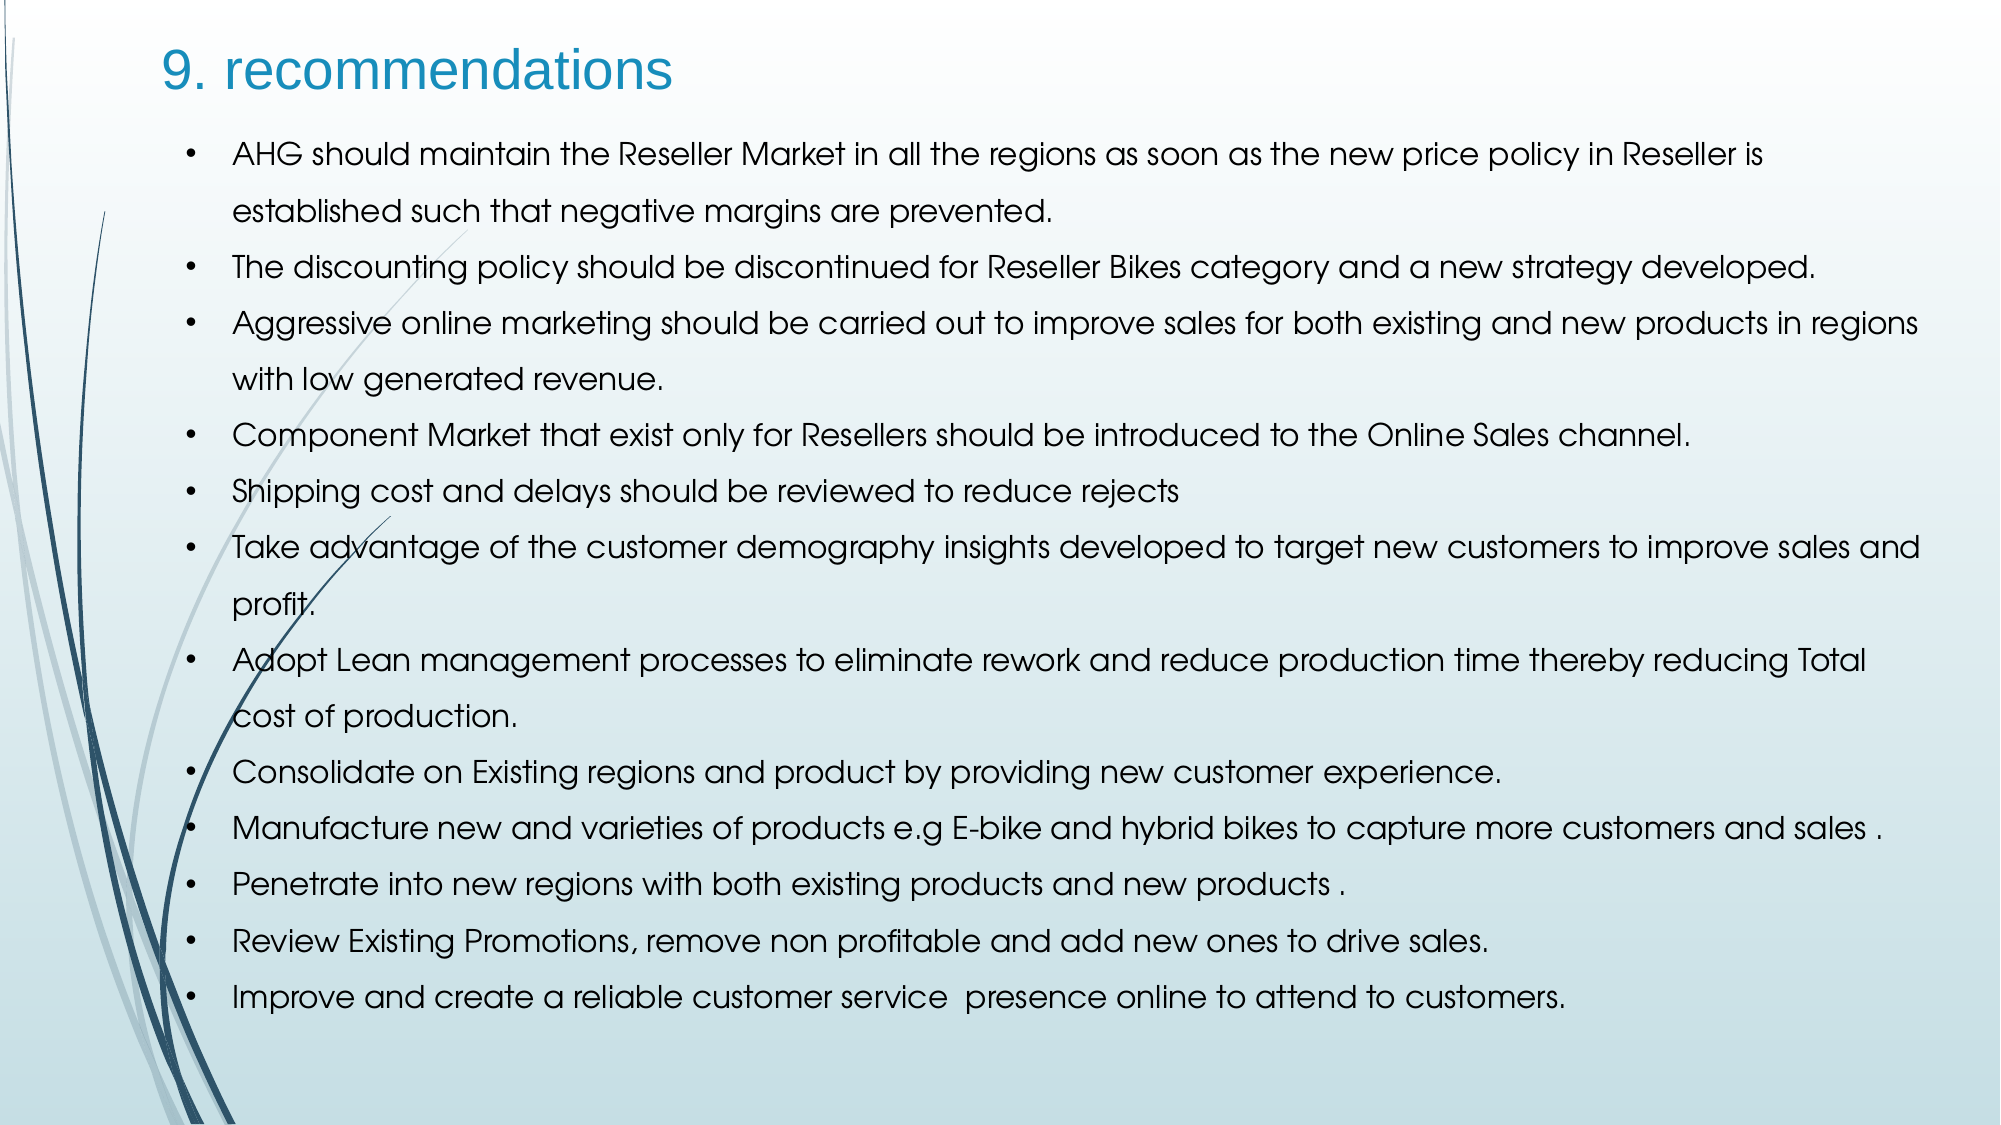

# 9. recommendations
AHG should maintain the Reseller Market in all the regions as soon as the new price policy in Reseller is established such that negative margins are prevented.
The discounting policy should be discontinued for Reseller Bikes category and a new strategy developed.
Aggressive online marketing should be carried out to improve sales for both existing and new products in regions with low generated revenue.
Component Market that exist only for Resellers should be introduced to the Online Sales channel.
Shipping cost and delays should be reviewed to reduce rejects
Take advantage of the customer demography insights developed to target new customers to improve sales and profit.
Adopt Lean management processes to eliminate rework and reduce production time thereby reducing Total cost of production.
Consolidate on Existing regions and product by providing new customer experience.
Manufacture new and varieties of products e.g E-bike and hybrid bikes to capture more customers and sales .
Penetrate into new regions with both existing products and new products .
Review Existing Promotions, remove non profitable and add new ones to drive sales.
Improve and create a reliable customer service  presence online to attend to customers.